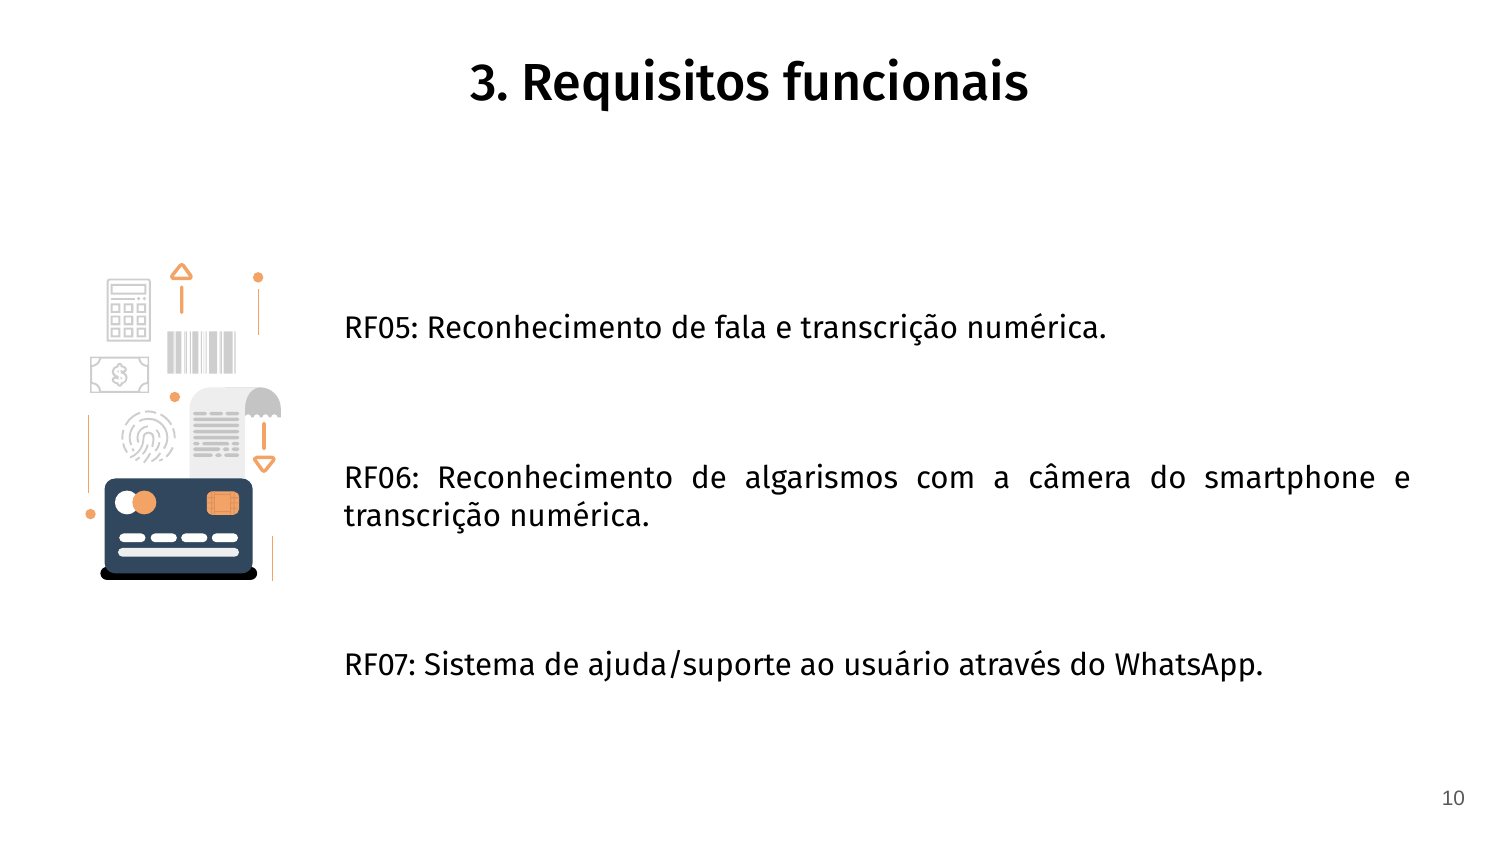

3. Requisitos funcionais

RF05: Reconhecimento de fala e transcrição numérica.

RF06: Reconhecimento de algarismos com a câmera do smartphone e transcrição numérica.

RF07: Sistema de ajuda/suporte ao usuário através do WhatsApp.

10